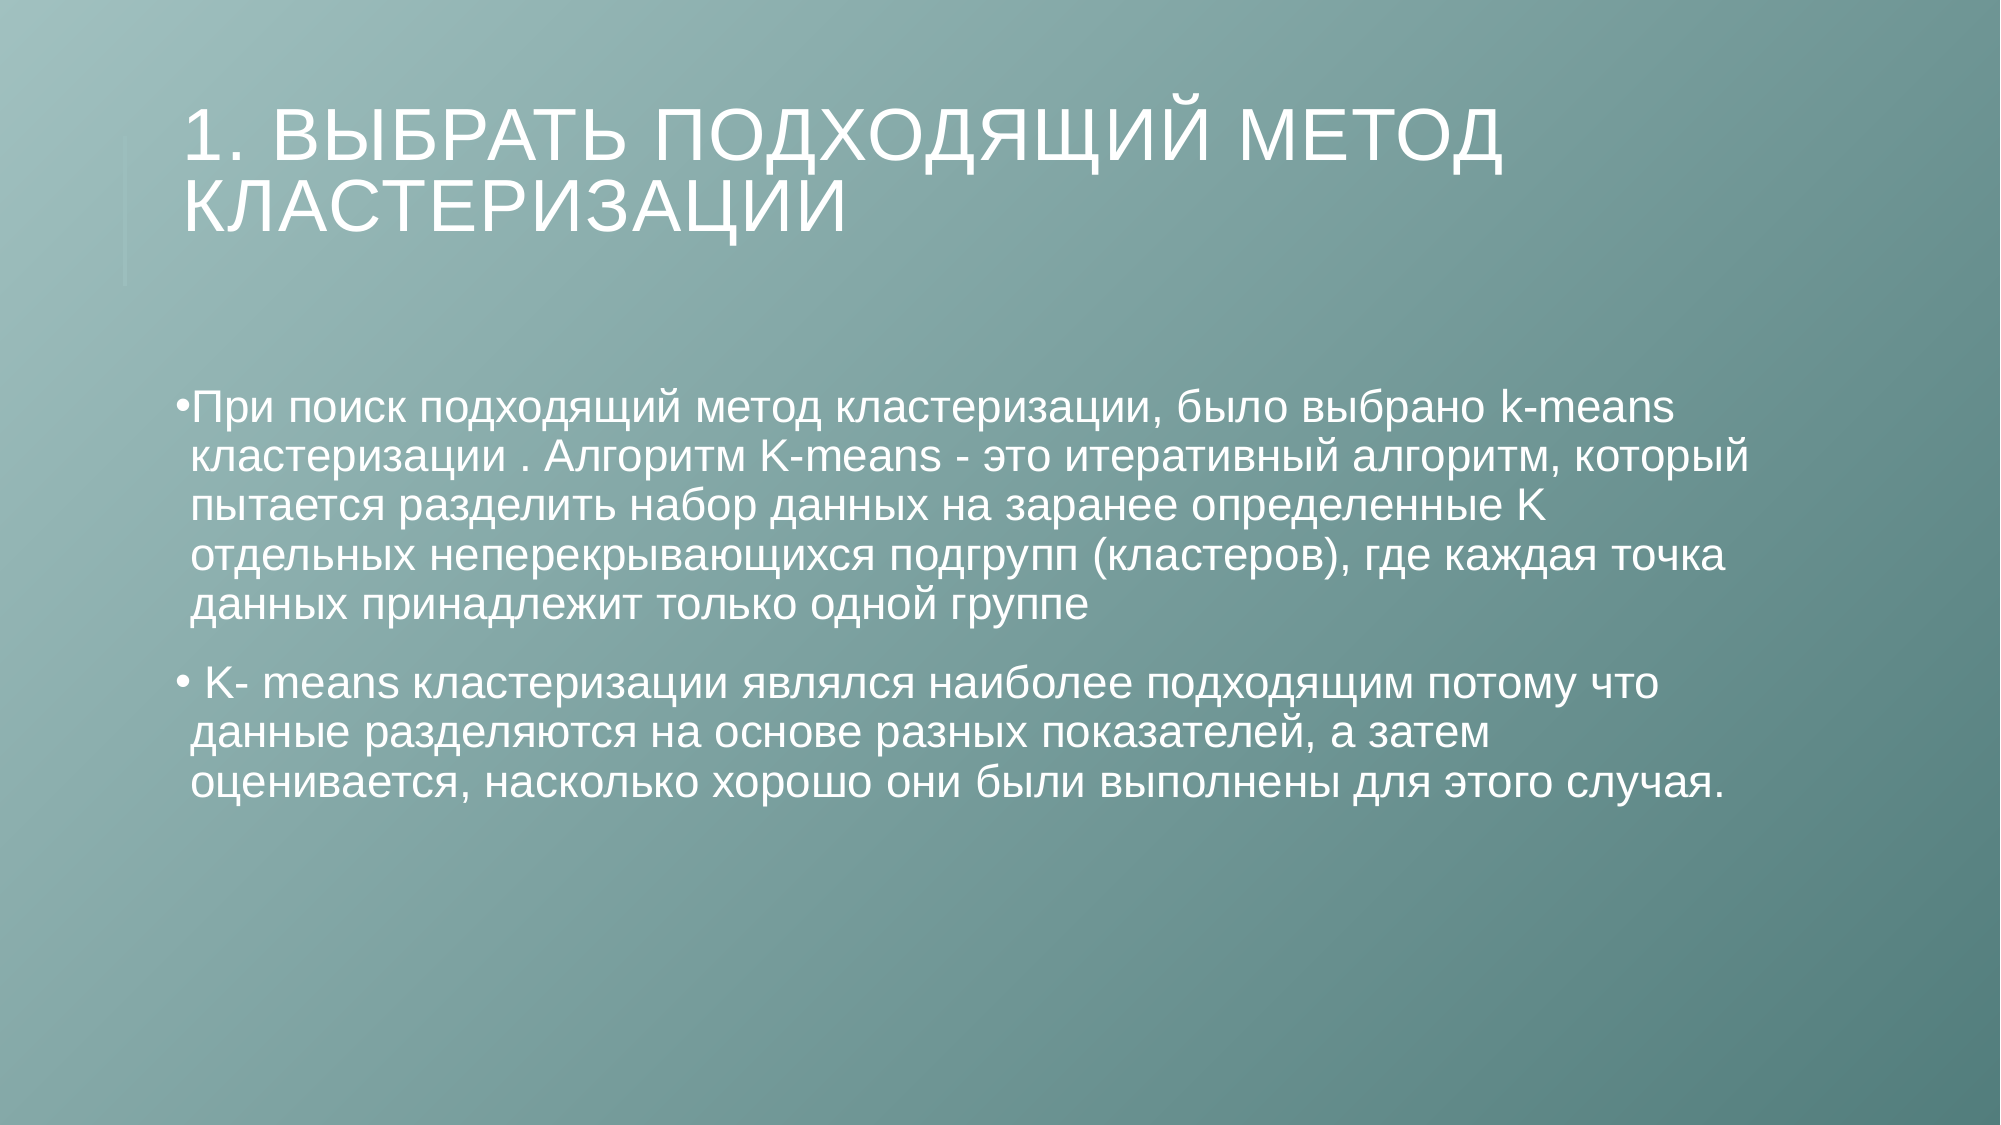

# 1. Выбрать подходящий метод кластеризации
При поиск подходящий метод кластеризации, было выбрано k-means кластеризации . Алгоритм K-means - это итеративный алгоритм, который пытается разделить набор данных на заранее определенные K отдельных неперекрывающихся подгрупп (кластеров), где каждая точка данных принадлежит только одной группе
 K- means кластеризации являлся наиболее подходящим потому что данные разделяются на основе разных показателей, а затем оценивается, насколько хорошо они были выполнены для этого случая.